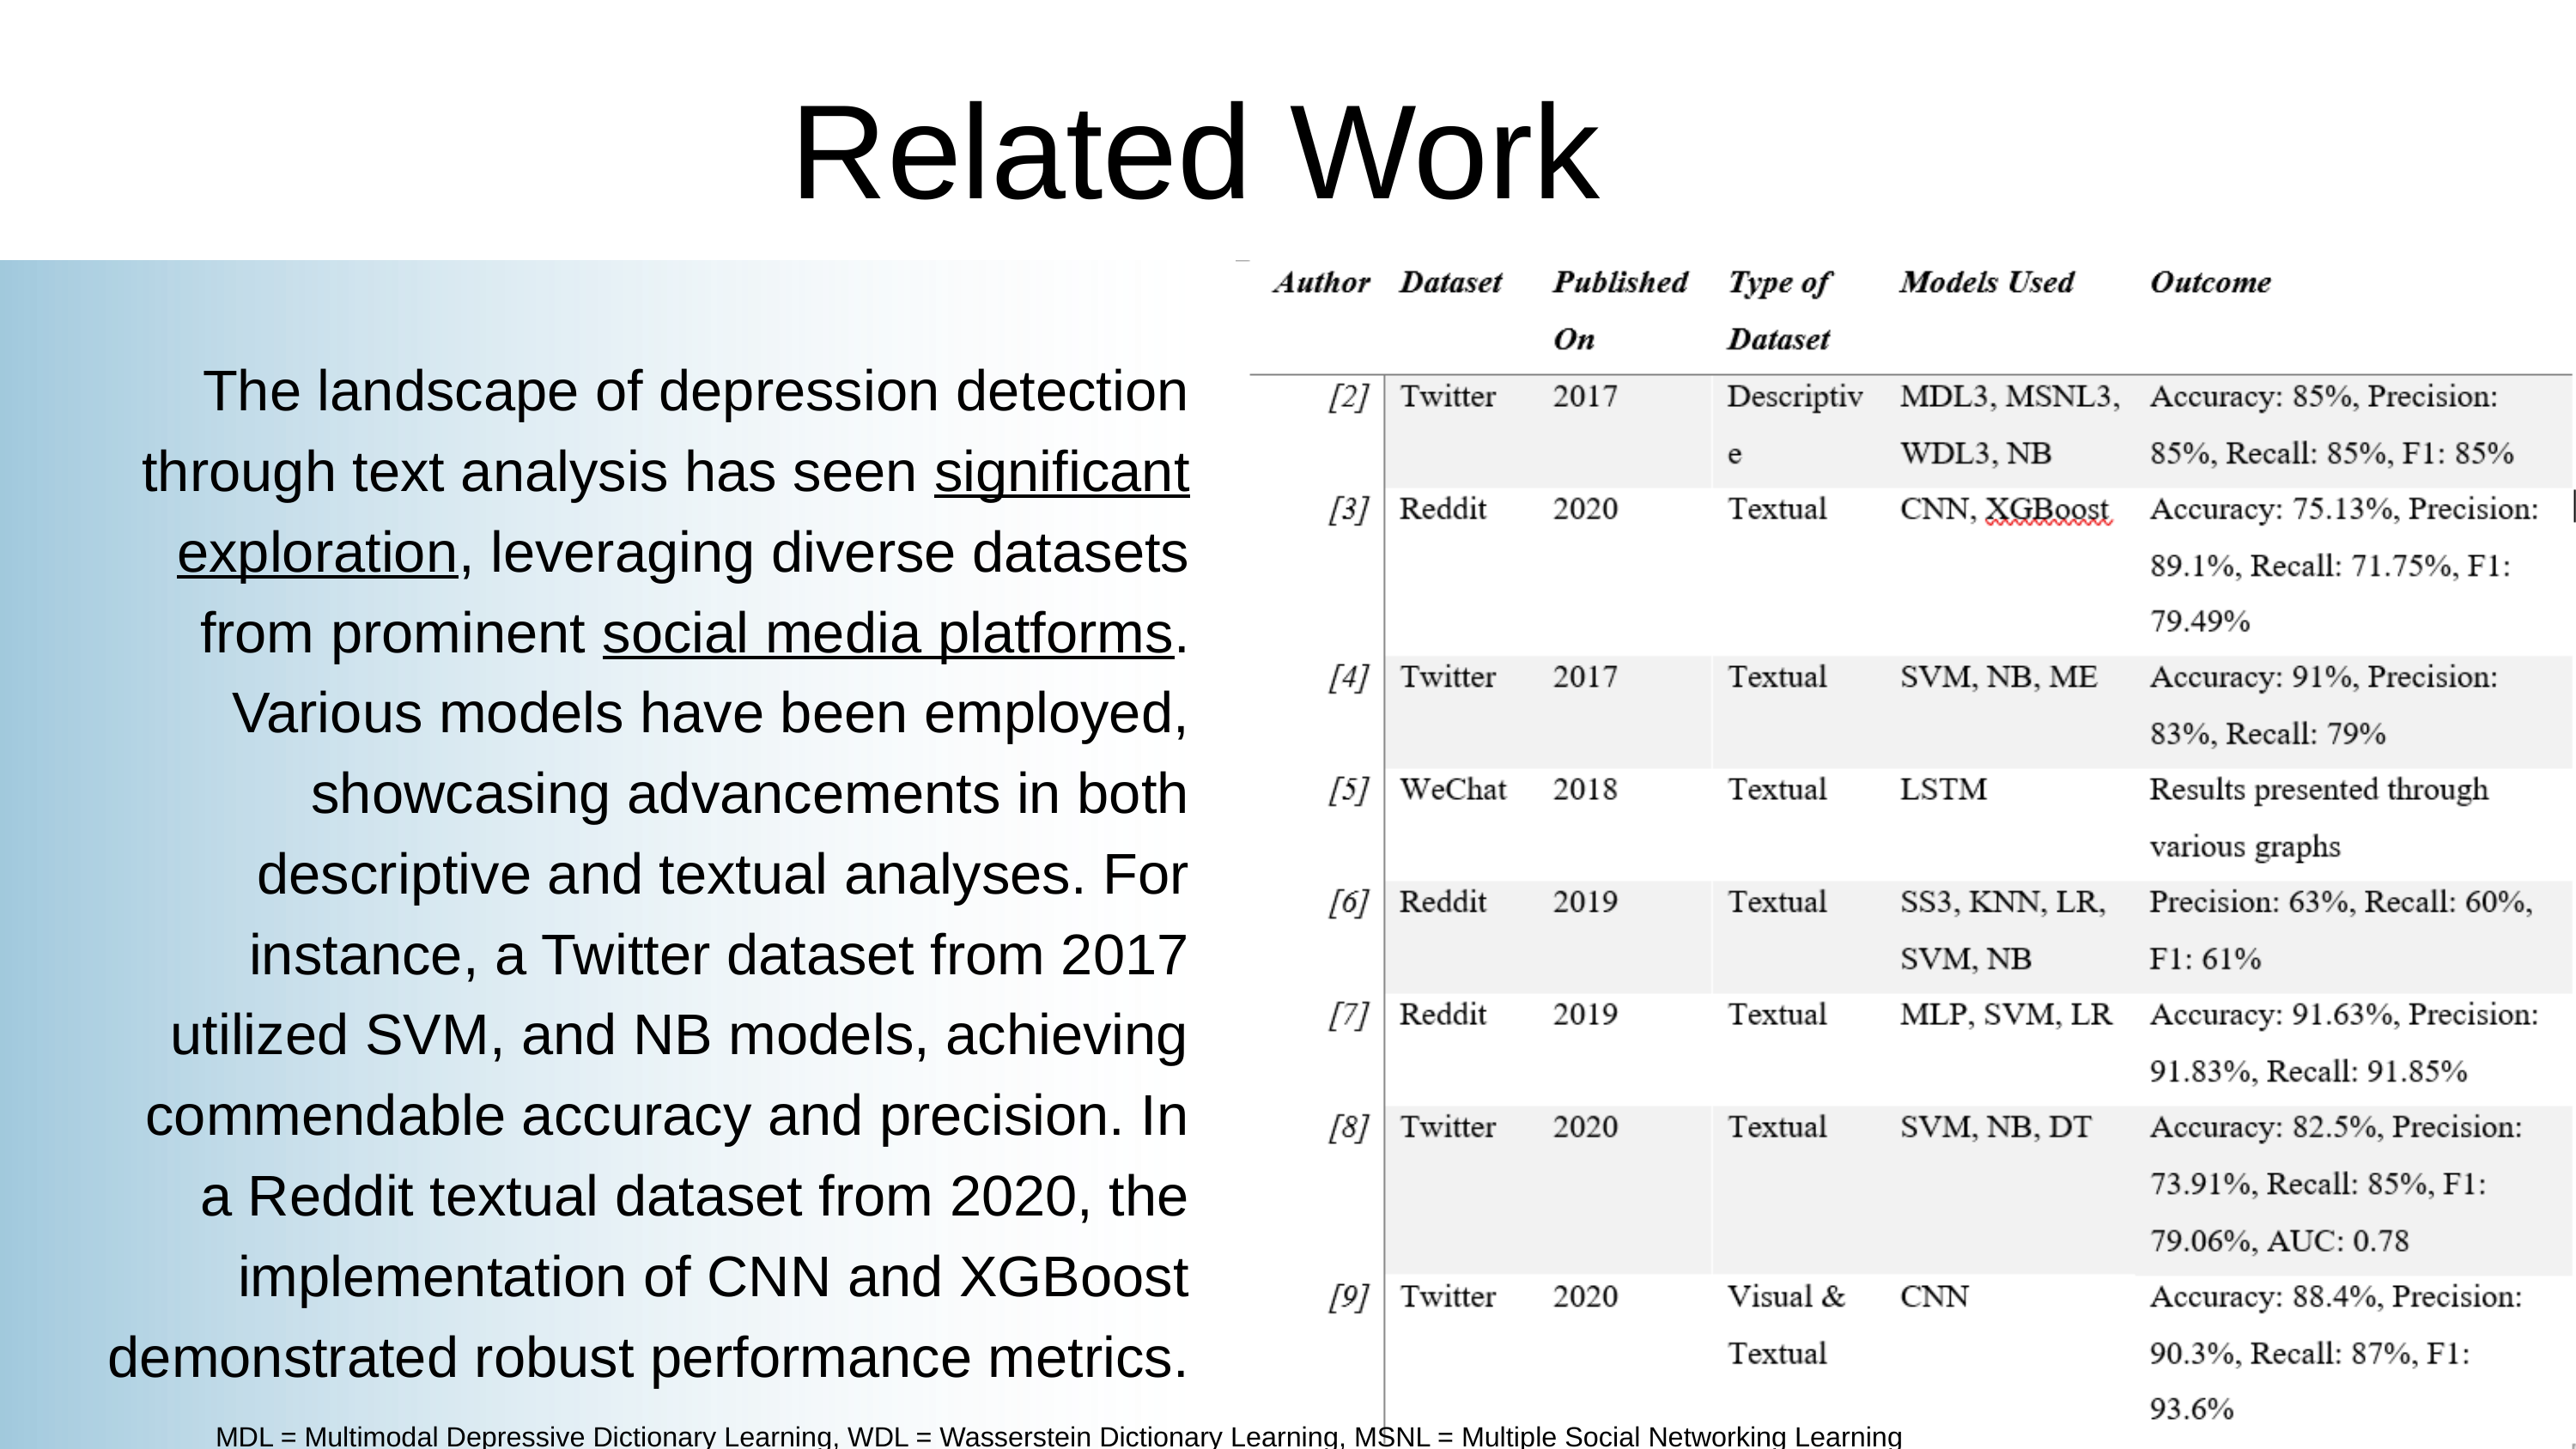

Related Work

The landscape of depression detection through text analysis has seen significant exploration, leveraging diverse datasets from prominent social media platforms. Various models have been employed, showcasing advancements in both descriptive and textual analyses. For instance, a Twitter dataset from 2017 utilized SVM, and NB models, achieving commendable accuracy and precision. In a Reddit textual dataset from 2020, the implementation of CNN and XGBoost demonstrated robust performance metrics.
MDL = Multimodal Depressive Dictionary Learning, WDL = Wasserstein Dictionary Learning, MSNL = Multiple Social Networking Learning